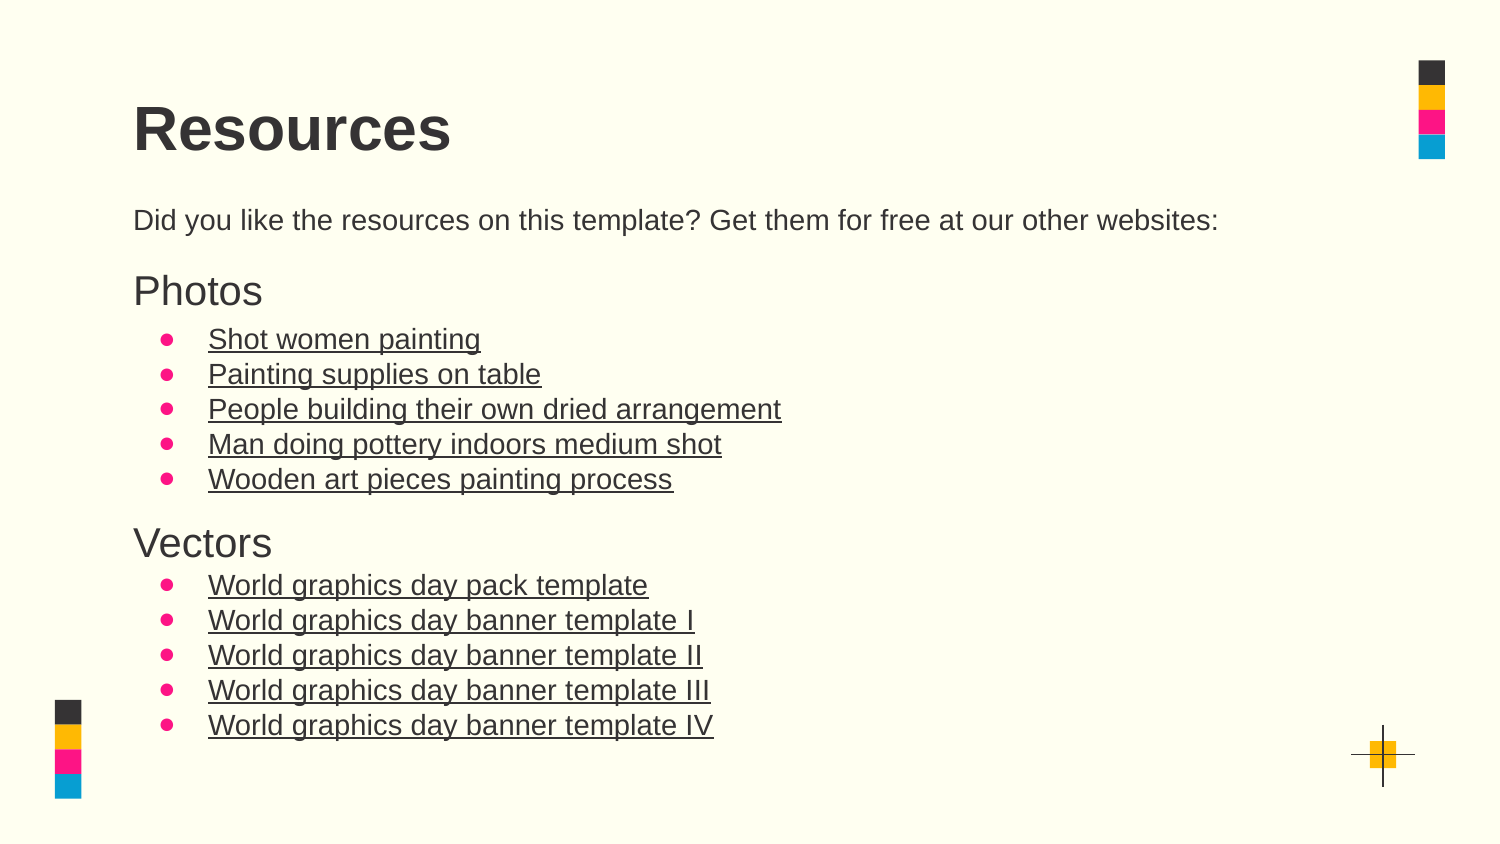

# Resources
Did you like the resources on this template? Get them for free at our other websites:
Photos
Shot women painting
Painting supplies on table
People building their own dried arrangement
Man doing pottery indoors medium shot
Wooden art pieces painting process
Vectors
World graphics day pack template
World graphics day banner template I
World graphics day banner template II
World graphics day banner template III
World graphics day banner template IV